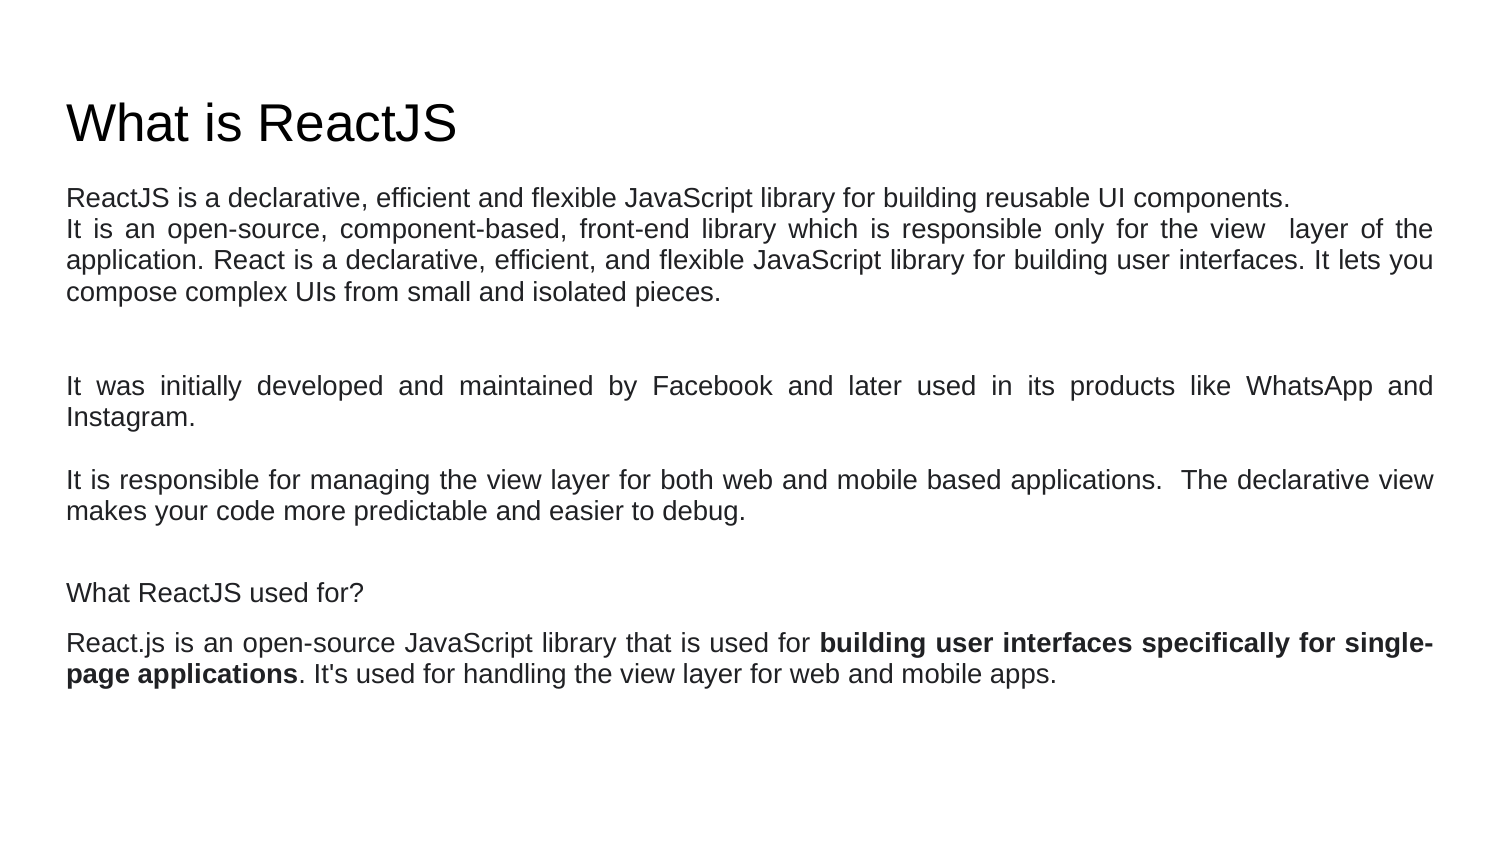

# What is ReactJS
ReactJS is a declarative, efficient and flexible JavaScript library for building reusable UI components.
It is an open-source, component-based, front-end library which is responsible only for the view  layer of the application. React is a declarative, efficient, and flexible JavaScript library for building user interfaces. It lets you compose complex UIs from small and isolated pieces.

It was initially developed and maintained by Facebook and later used in its products like WhatsApp and Instagram.

It is responsible for managing the view layer for both web and mobile based applications.  The declarative view makes your code more predictable and easier to debug.

What ReactJS used for?
React.js is an open-source JavaScript library that is used for building user interfaces specifically for single-page applications. It's used for handling the view layer for web and mobile apps.